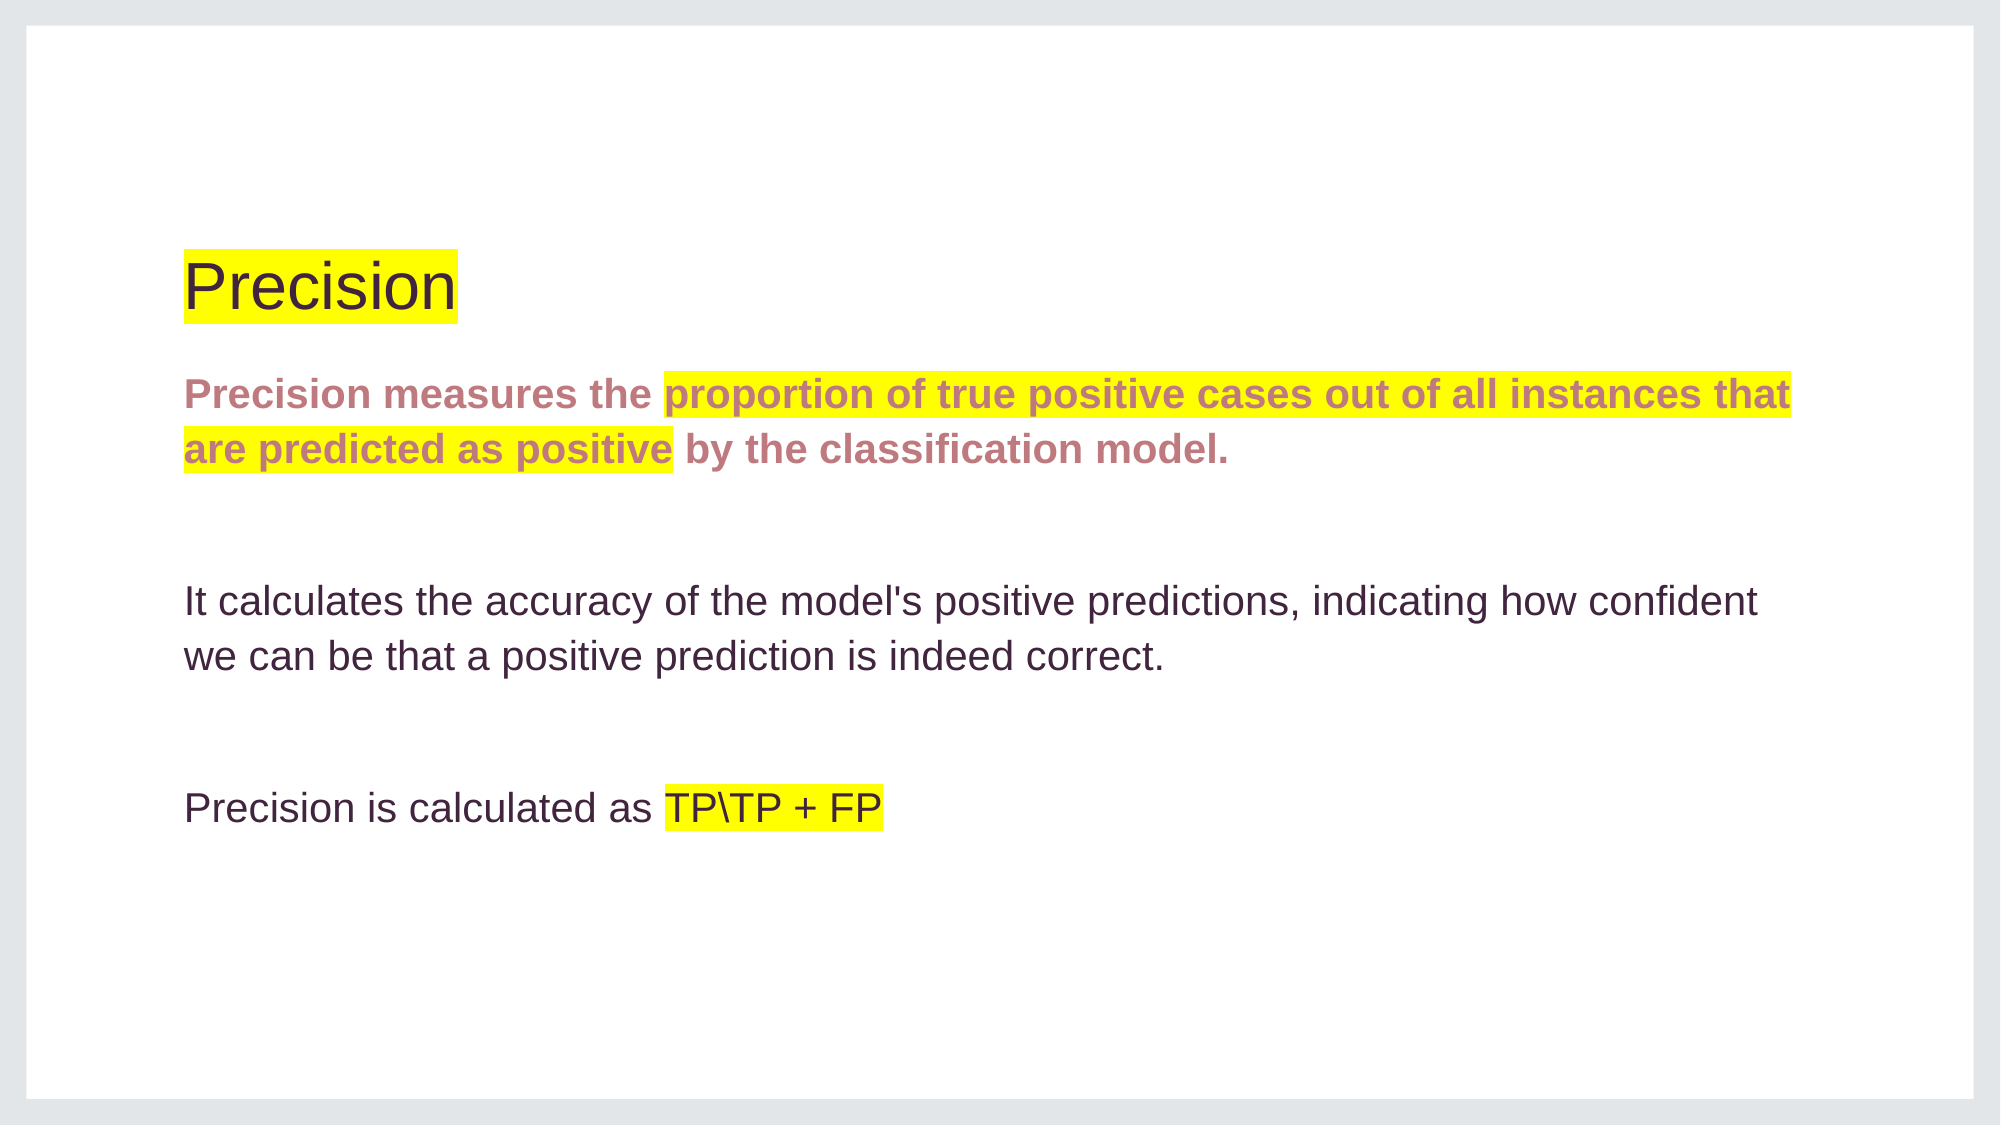

# Precision
Precision measures the proportion of true positive cases out of all instances that are predicted as positive by the classification model.

It calculates the accuracy of the model's positive predictions, indicating how confident we can be that a positive prediction is indeed correct.

Precision is calculated as TP\TP + FP